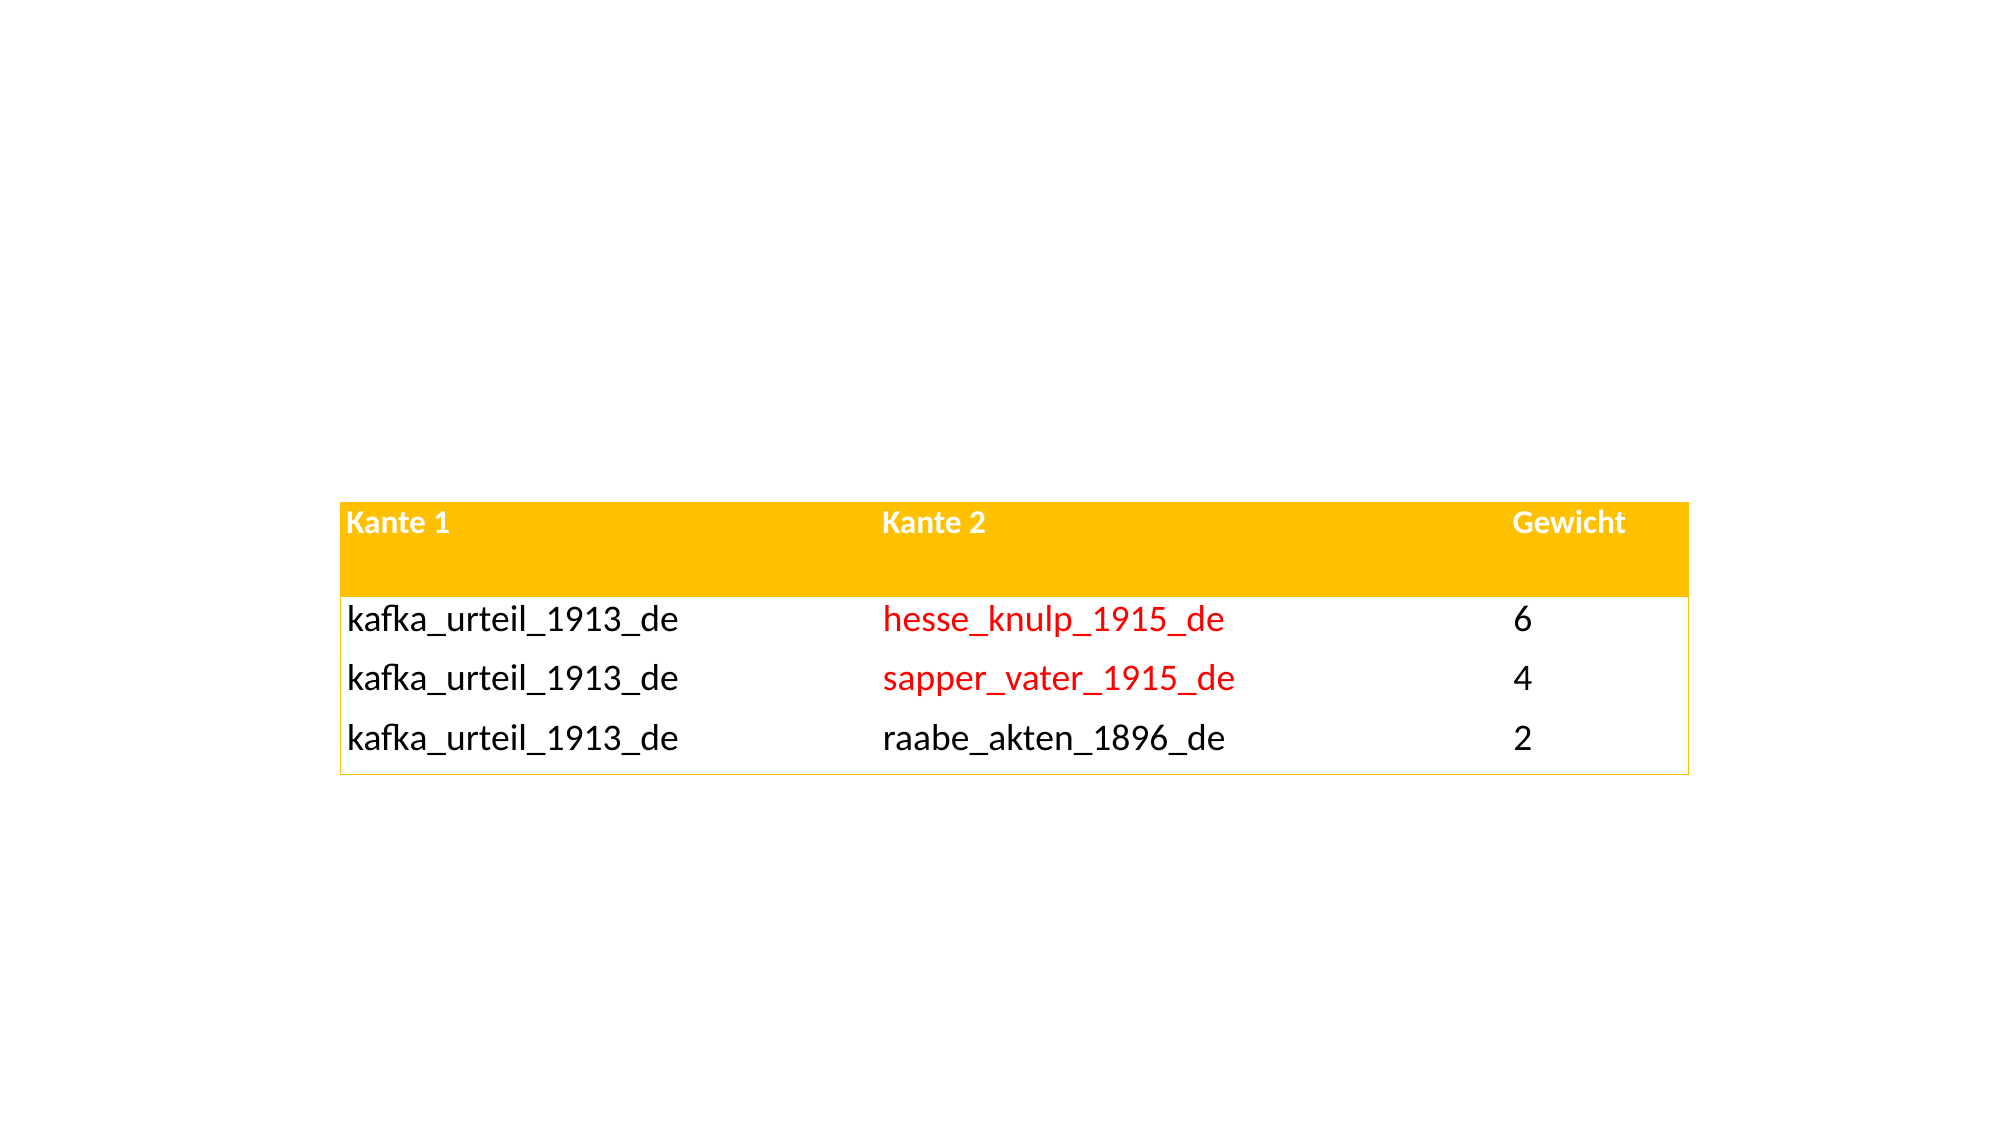

#
| Kante 1 | Kante 2 | Gewicht |
| --- | --- | --- |
| kafka\_urteil\_1913\_de | hesse\_knulp\_1915\_de | 6 |
| kafka\_urteil\_1913\_de | sapper\_vater\_1915\_de | 4 |
| kafka\_urteil\_1913\_de | raabe\_akten\_1896\_de | 2 |